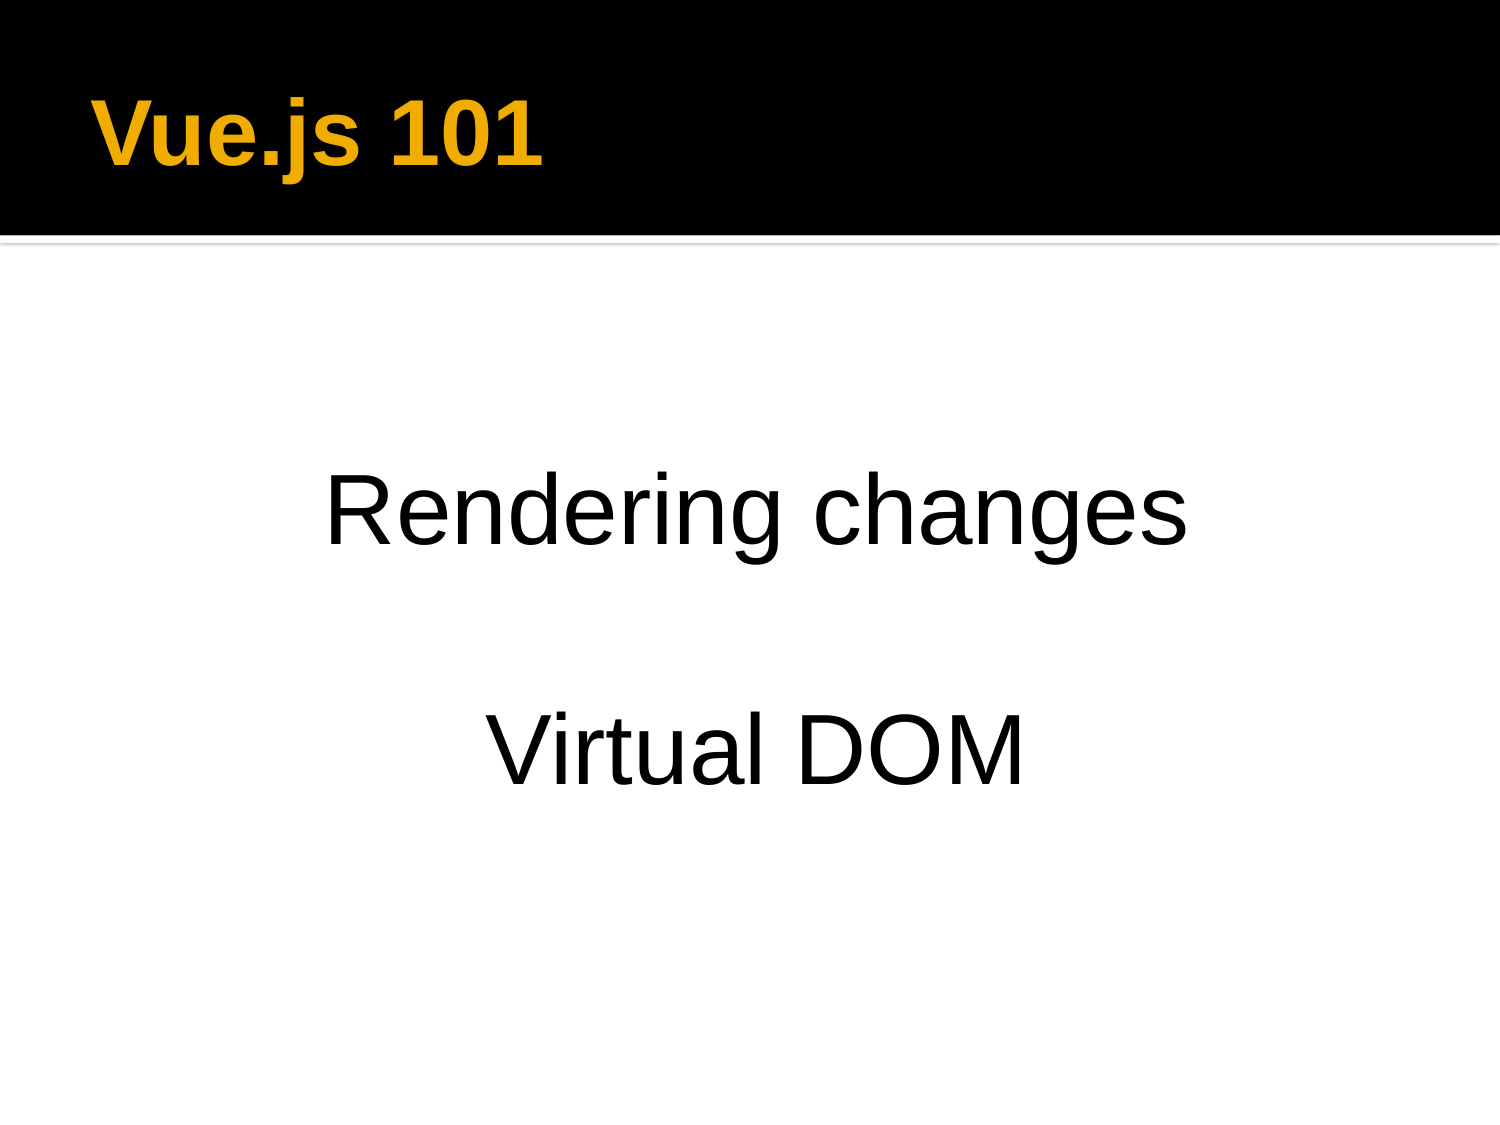

# Vue.js 101
Rendering changes

Virtual DOM